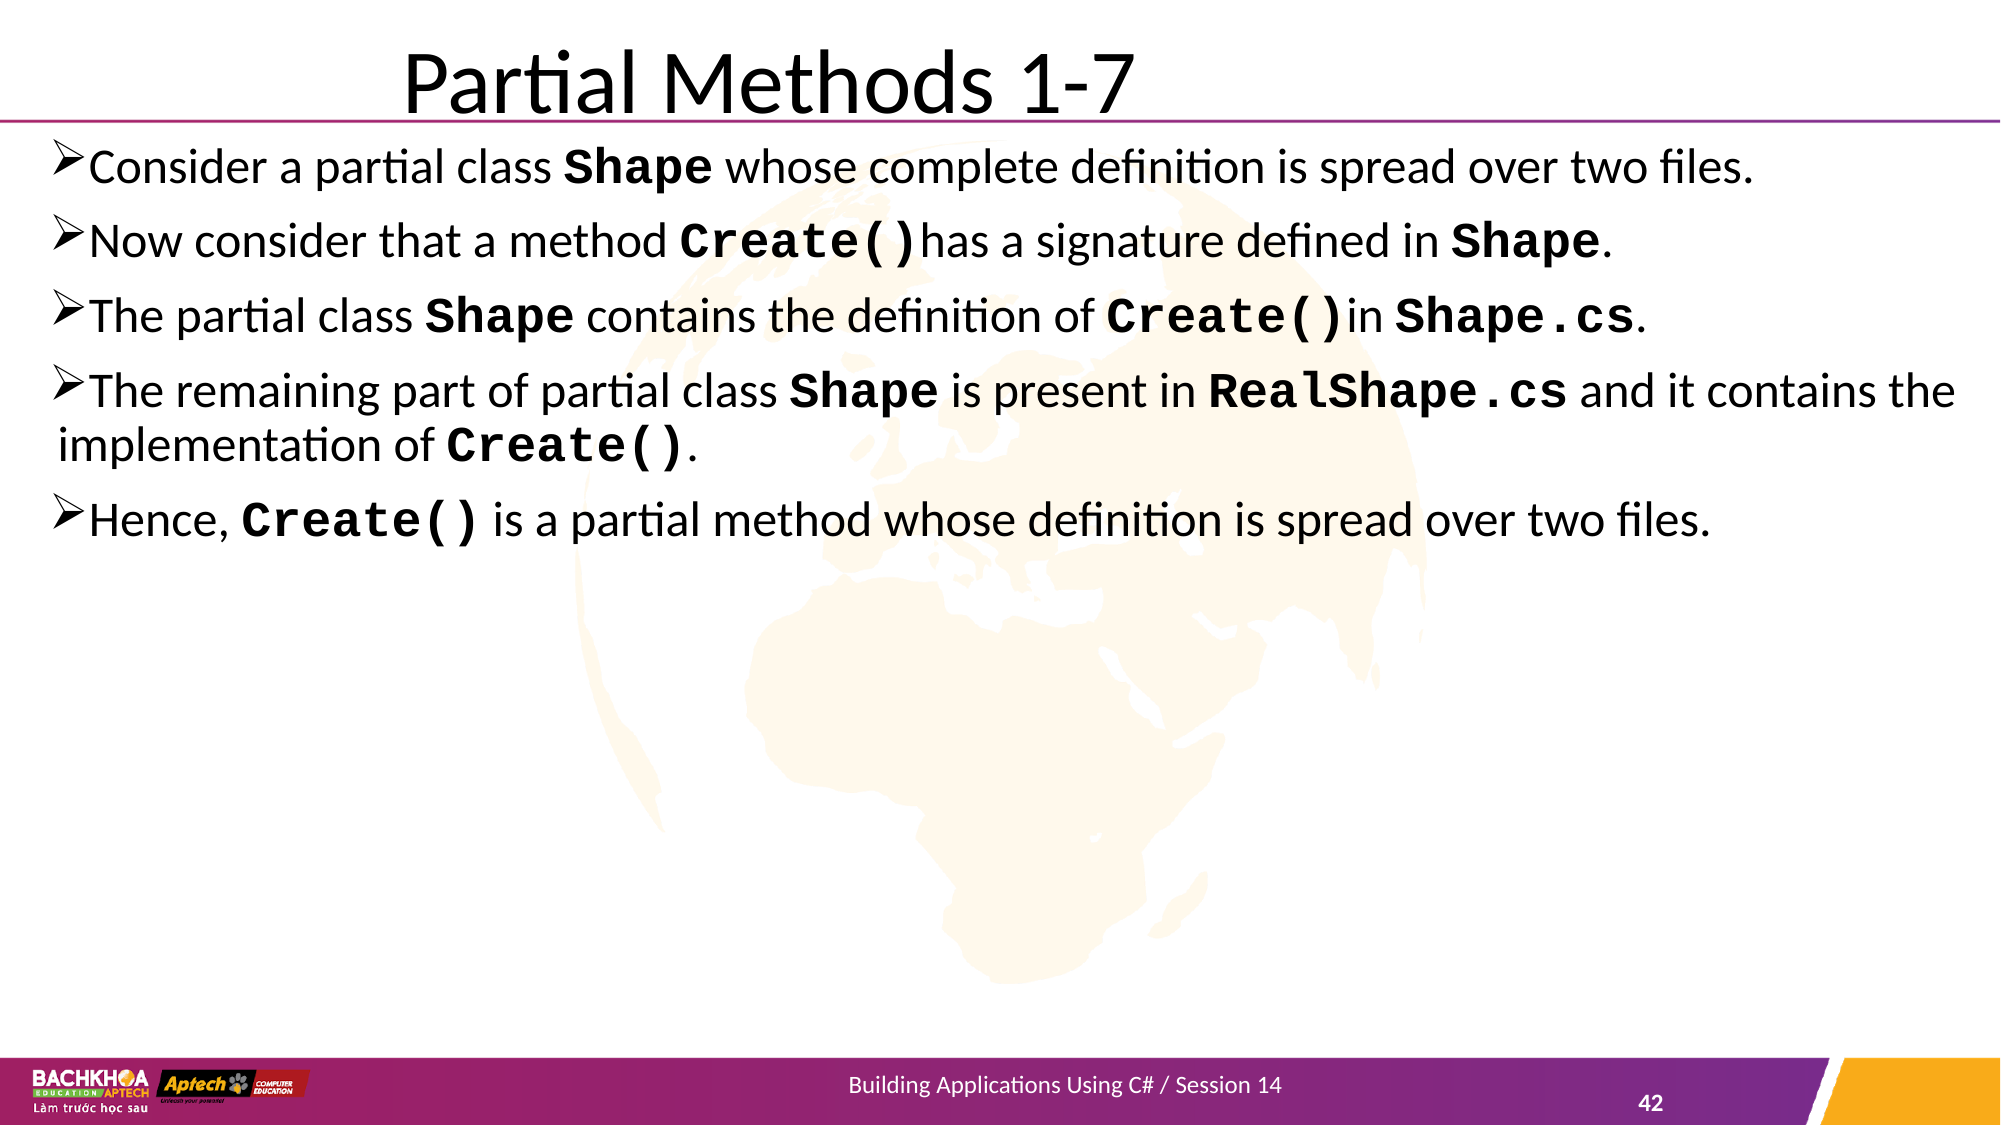

# Partial Methods 1-7
Consider a partial class Shape whose complete definition is spread over two files.
Now consider that a method Create()has a signature defined in Shape.
The partial class Shape contains the definition of Create()in Shape.cs.
The remaining part of partial class Shape is present in RealShape.cs and it contains the implementation of Create().
Hence, Create() is a partial method whose definition is spread over two files.

Building Applications Using C# / Session 14
42